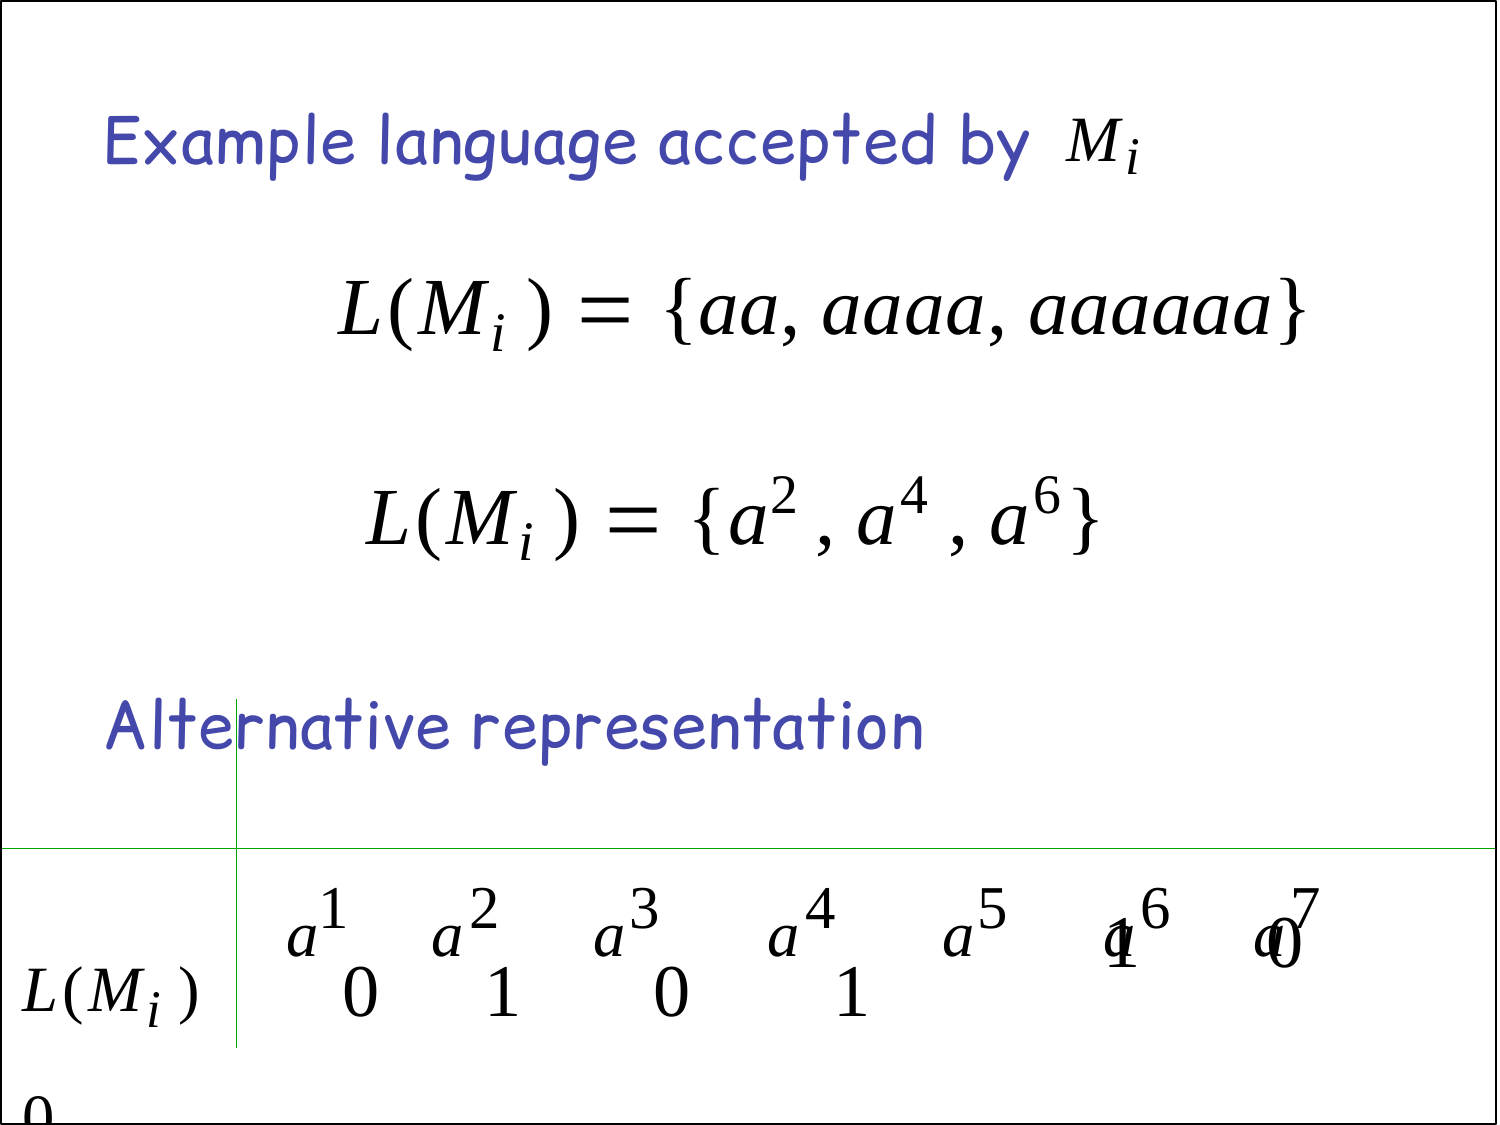

Example language accepted by Mi
L(Mi ) = {aa, aaaa, aaaaaa}
L(Mi ) = {a2 , a4 , a6}
Alternative representation
a1	a2	a3	a4	a5	a6	a7

1	0
L(Mi )	0	1	0	1	0